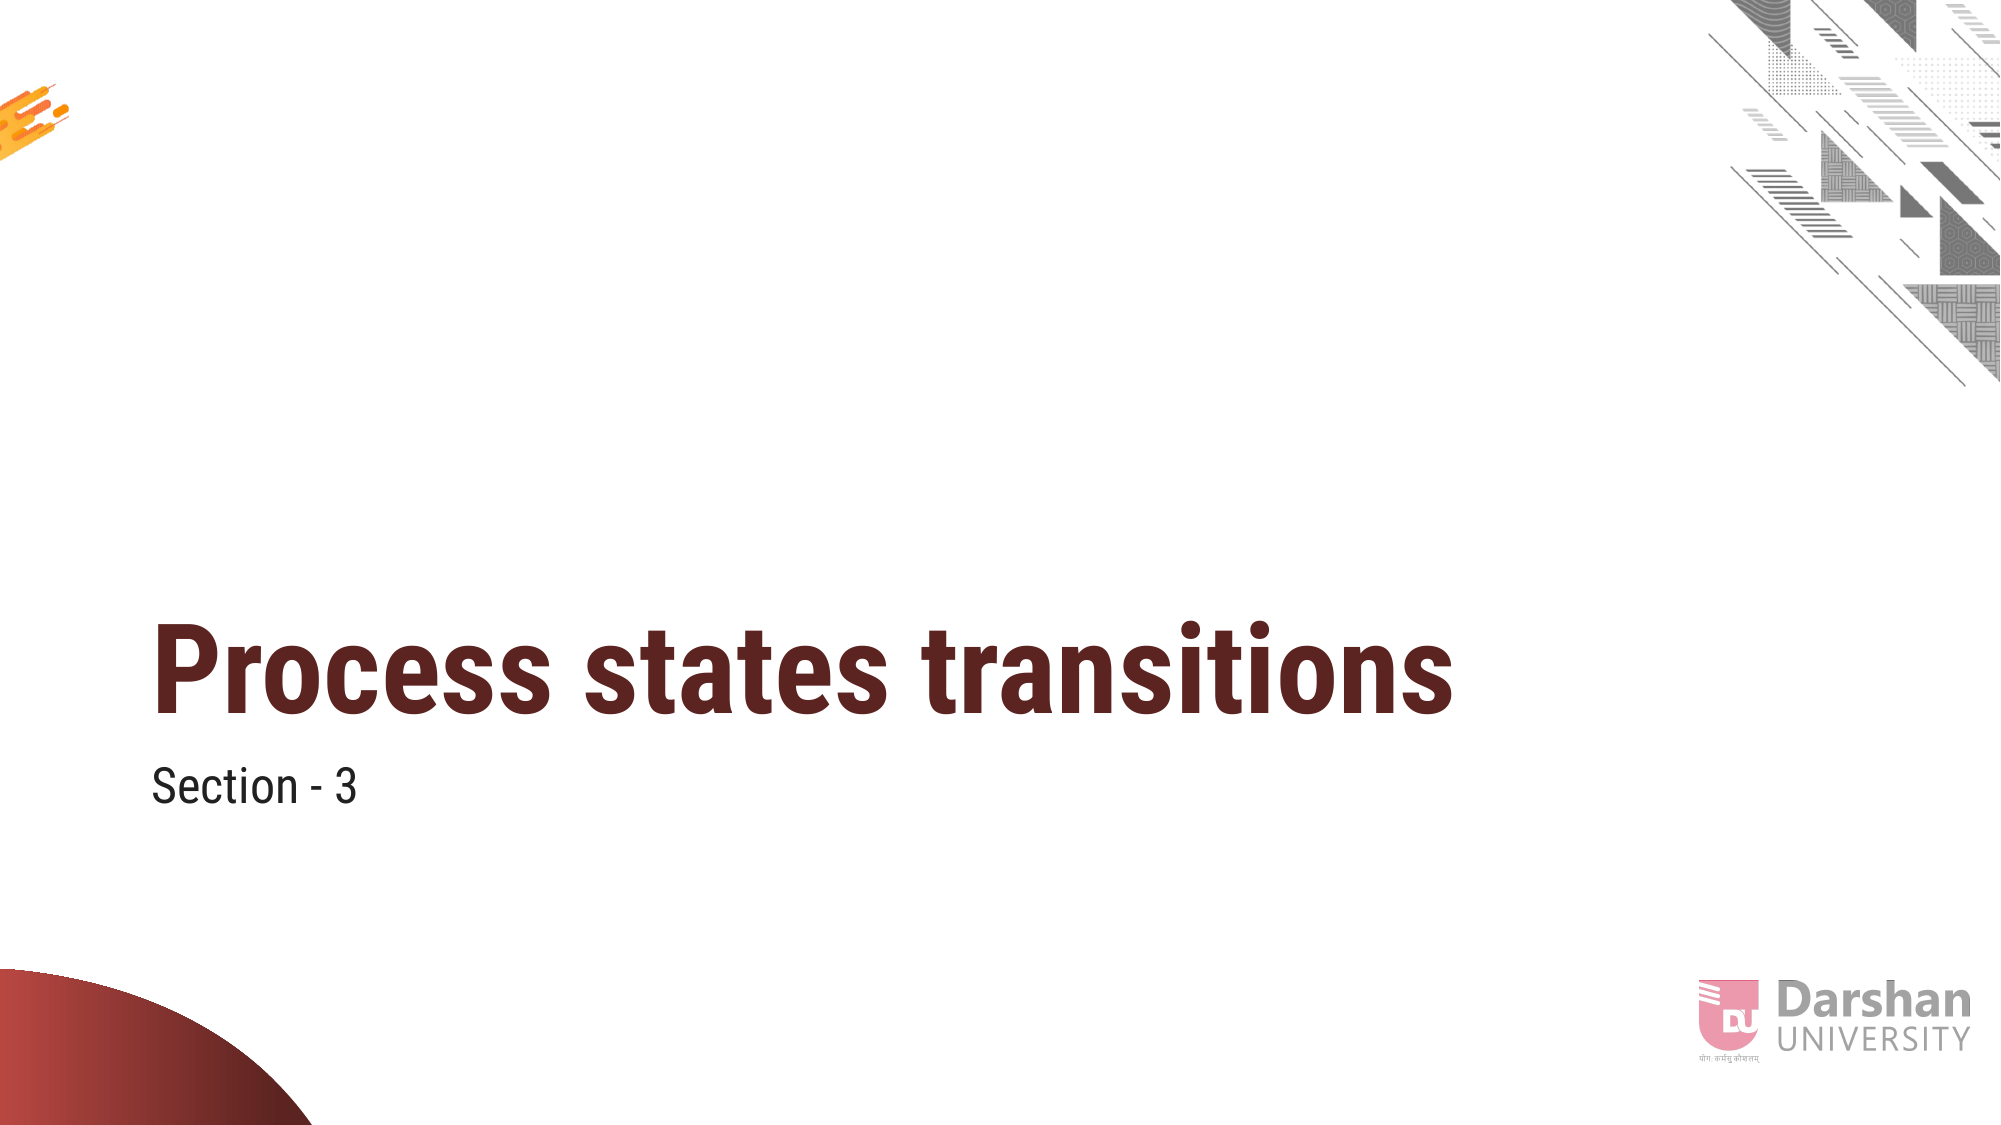

# Process states transitions
Section - 3